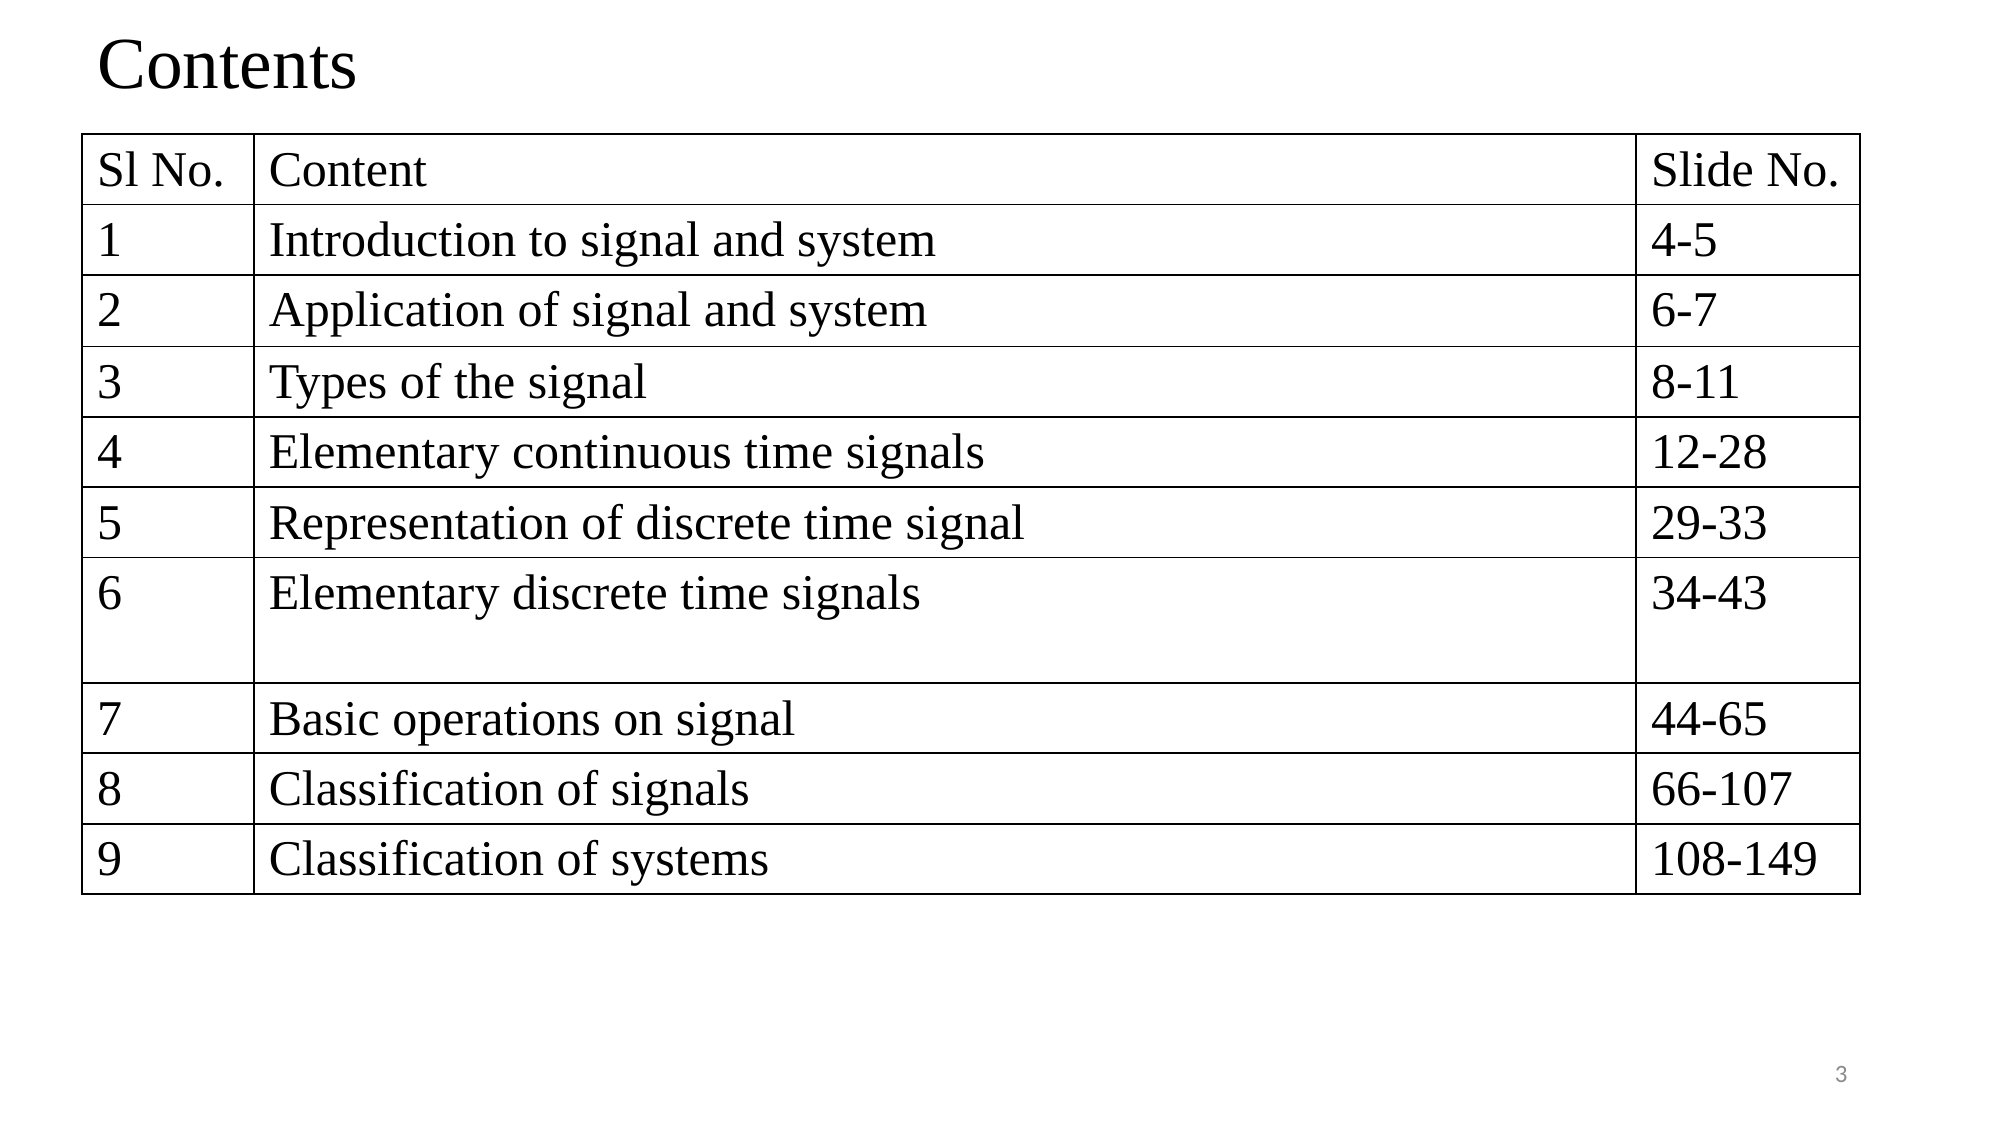

# Contents
| Sl No. | Content | Slide No. |
| --- | --- | --- |
| 1 | Introduction to signal and system | 4-5 |
| 2 | Application of signal and system | 6-7 |
| 3 | Types of the signal | 8-11 |
| 4 | Elementary continuous time signals | 12-28 |
| 5 | Representation of discrete time signal | 29-33 |
| 6 | Elementary discrete time signals | 34-43 |
| 7 | Basic operations on signal | 44-65 |
| 8 | Classification of signals | 66-107 |
| 9 | Classification of systems | 108-149 |
3